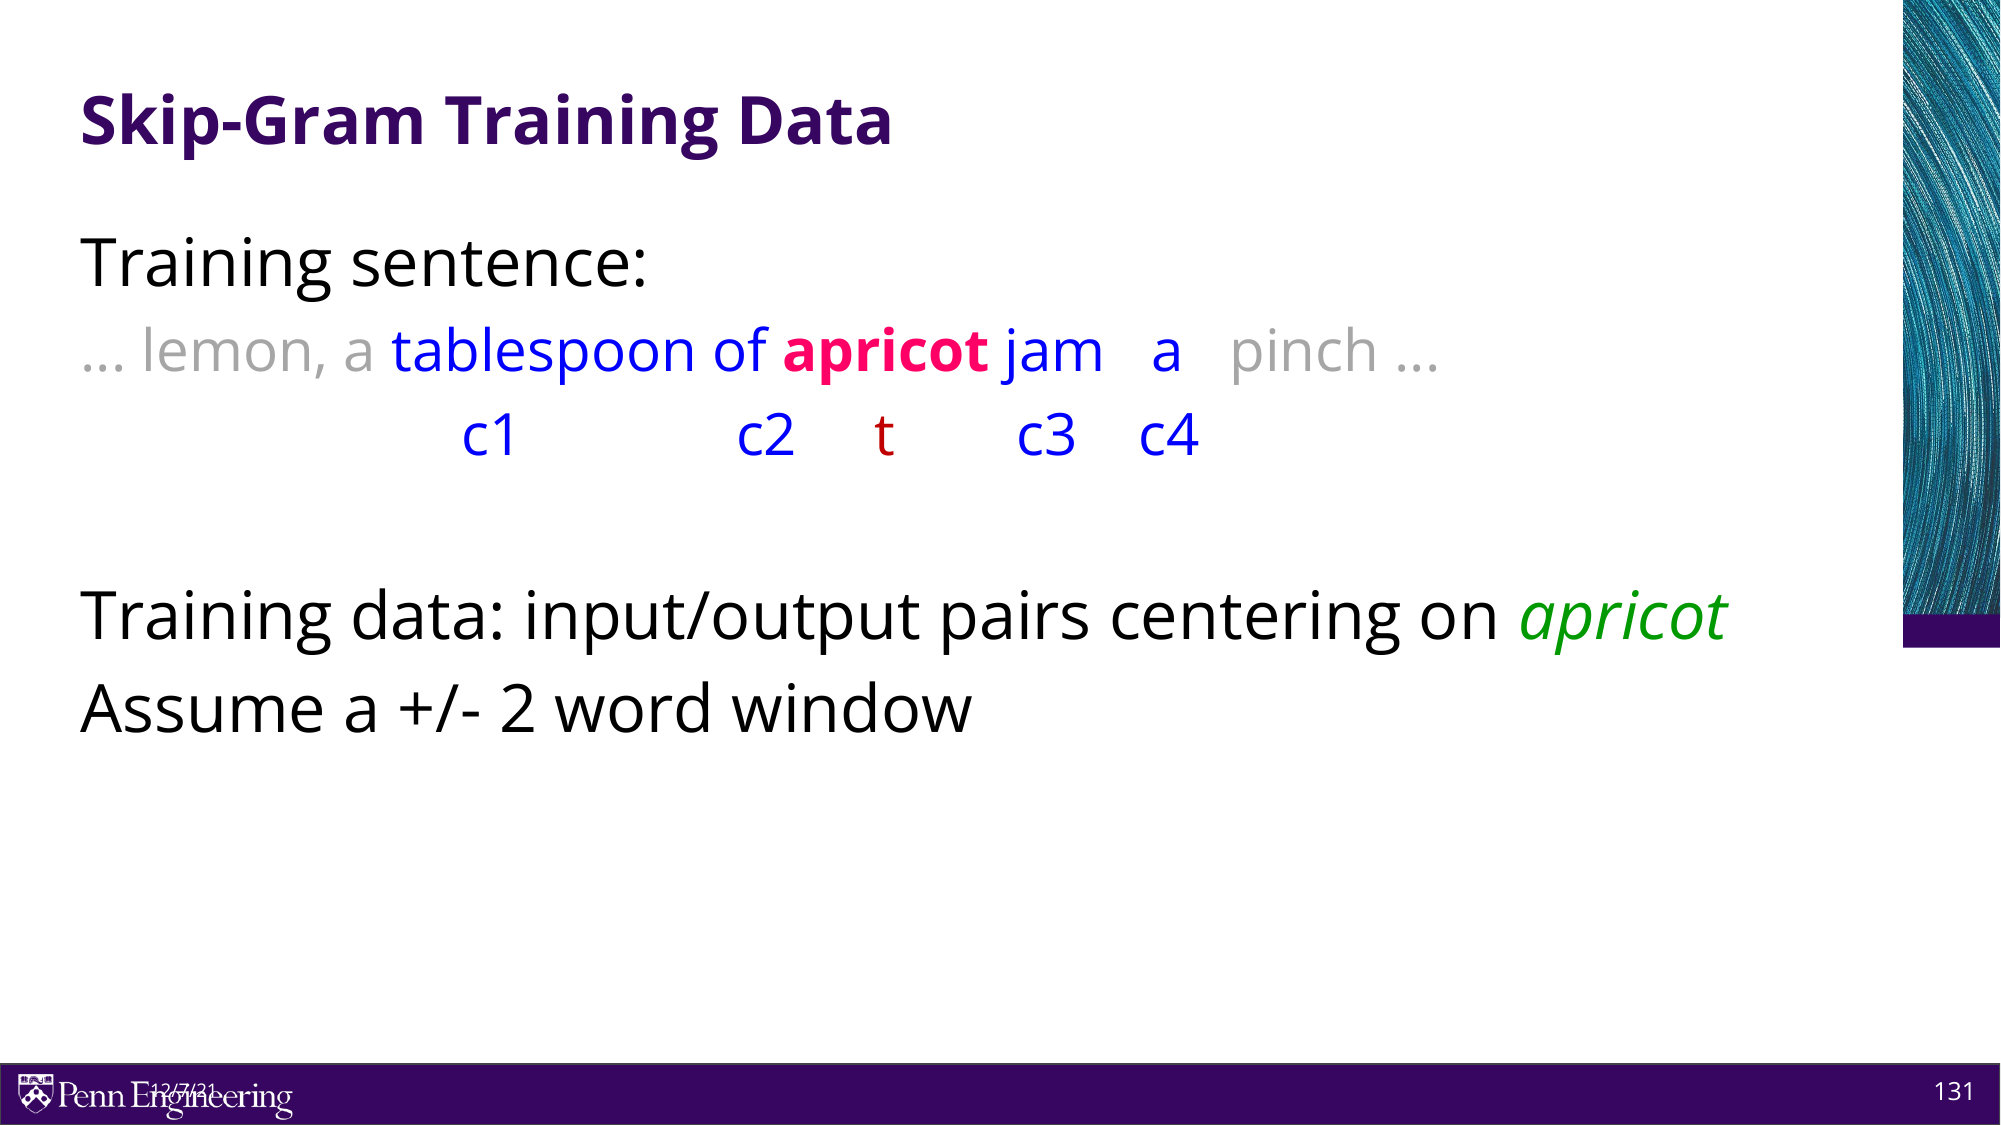

# Skip-Gram Training Data
Training sentence:
... lemon, a tablespoon of apricot jam   a   pinch ...
                         c1              c2     t        c3    c4

Training data: input/output pairs centering on apricot
Assume a +/- 2 word window
12/7/21
131